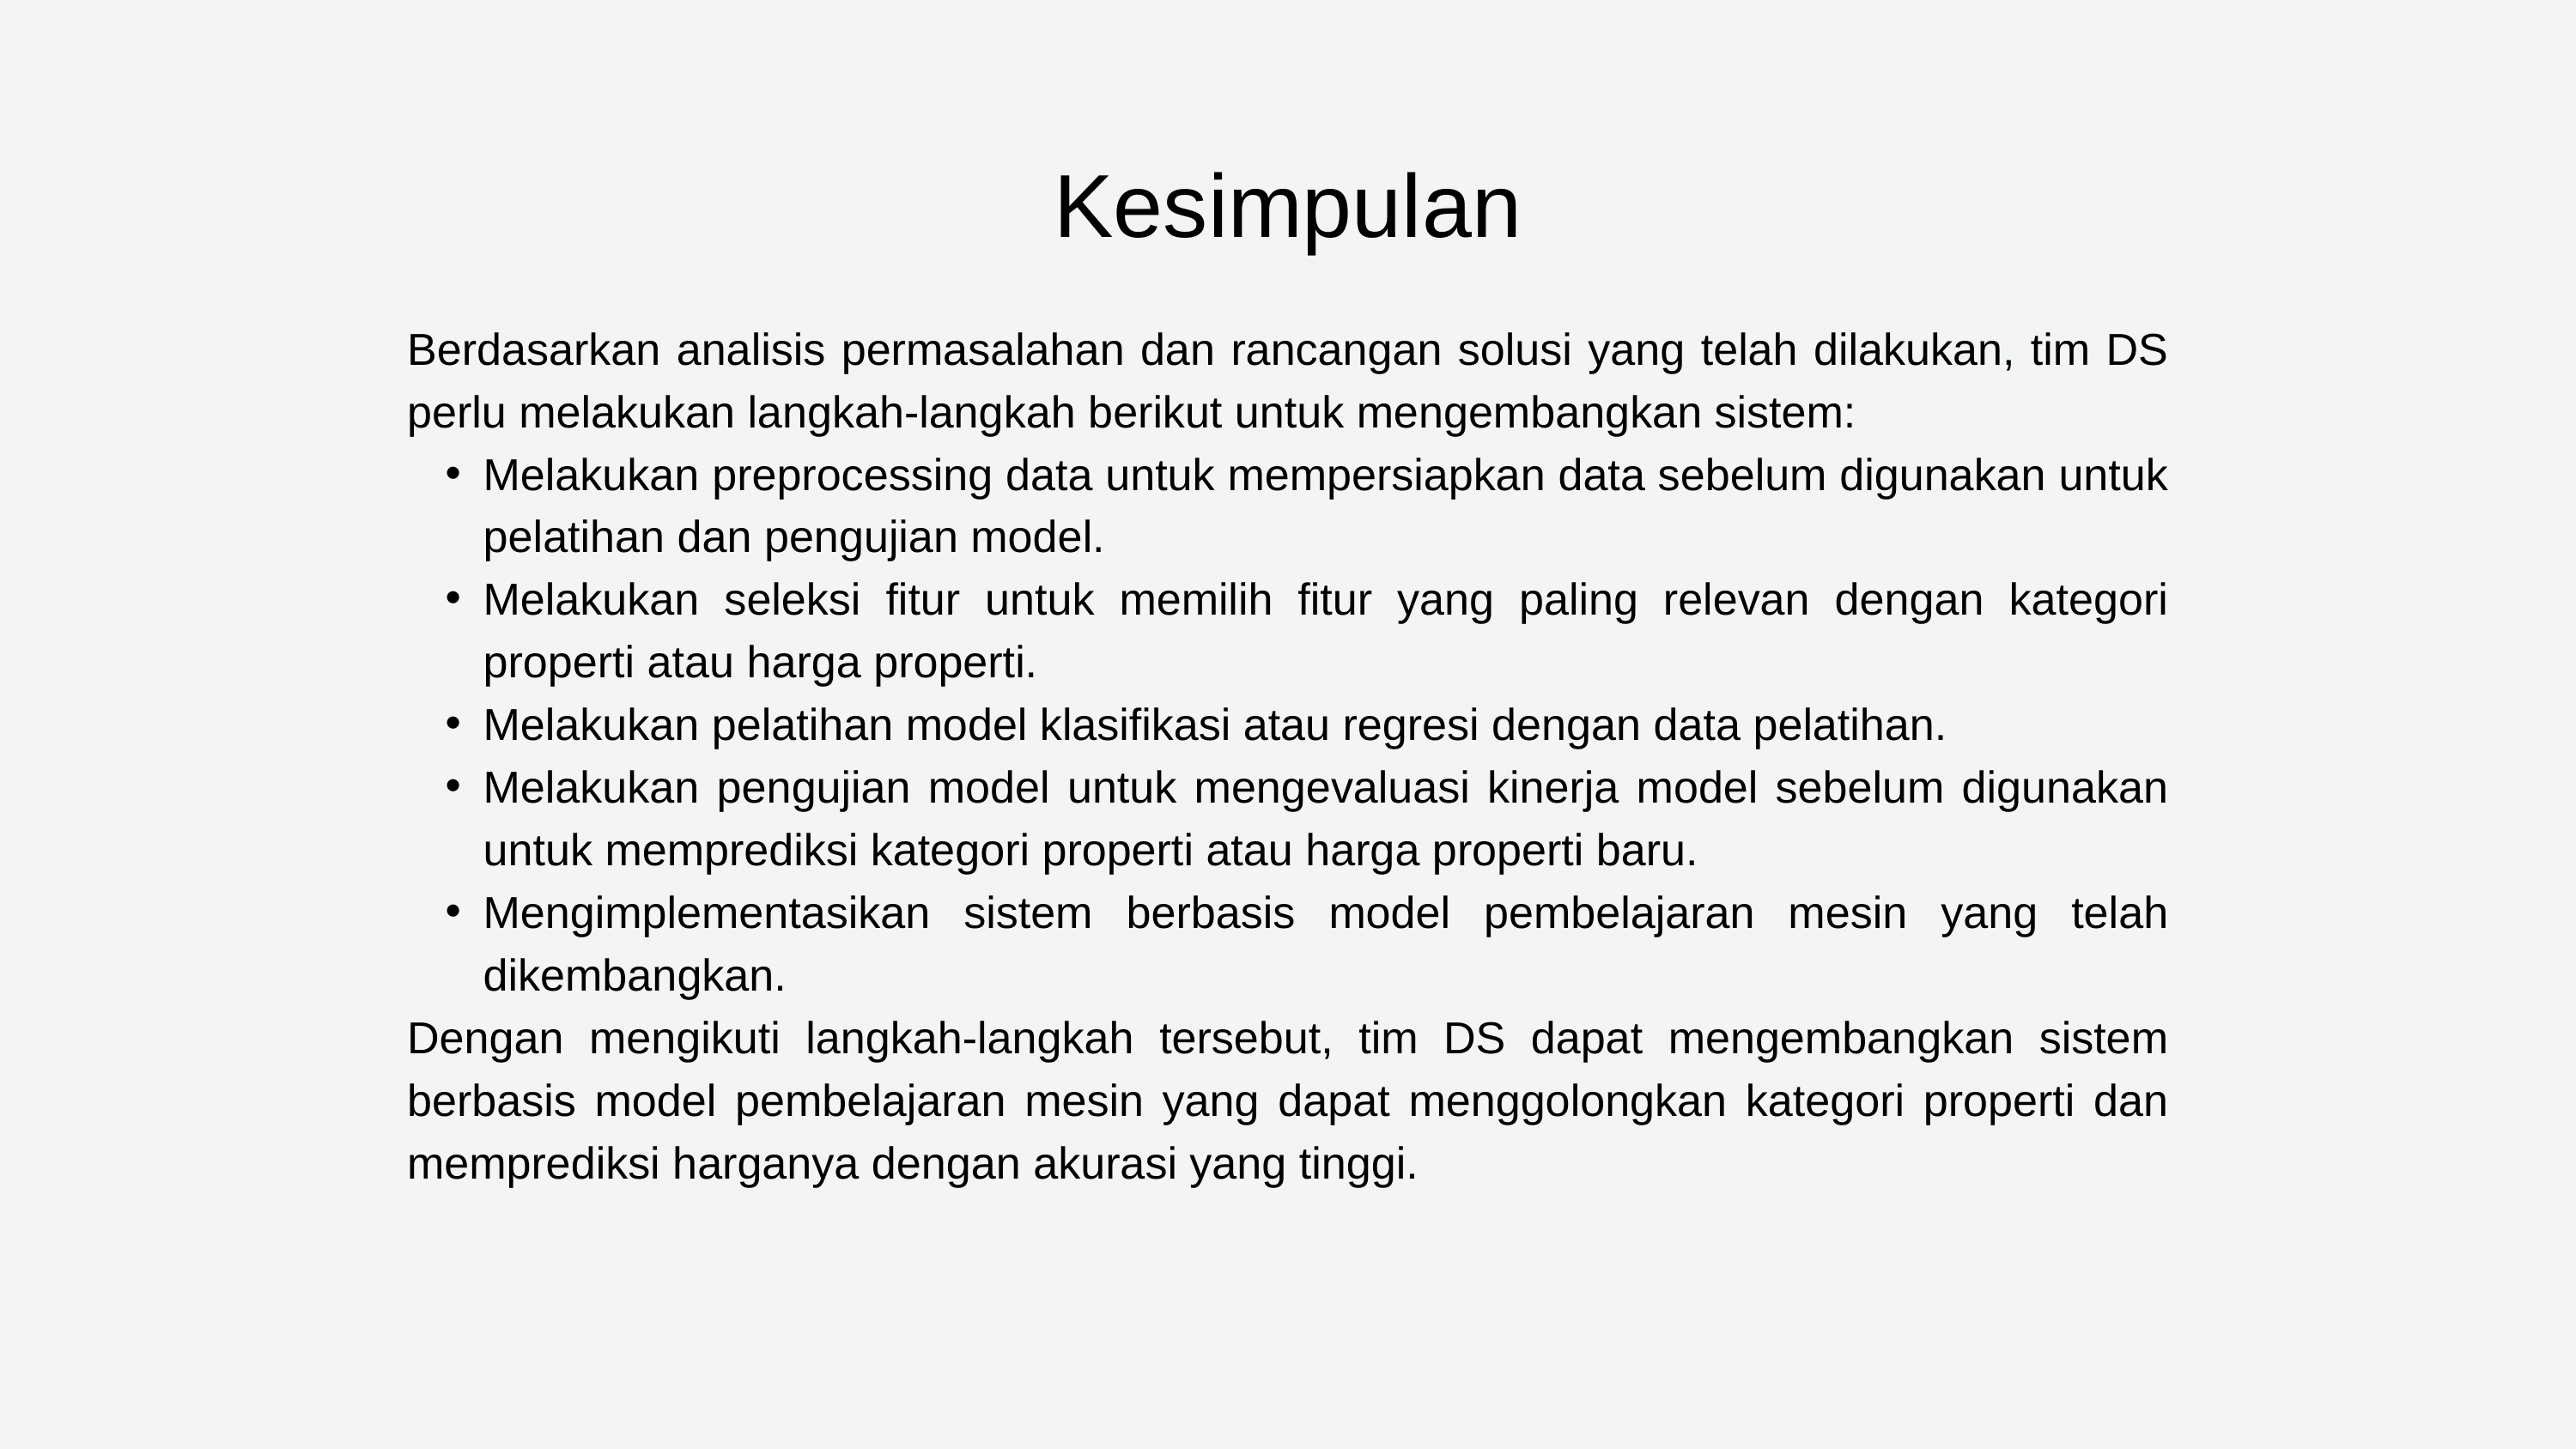

Kesimpulan
Berdasarkan analisis permasalahan dan rancangan solusi yang telah dilakukan, tim DS perlu melakukan langkah-langkah berikut untuk mengembangkan sistem:
Melakukan preprocessing data untuk mempersiapkan data sebelum digunakan untuk pelatihan dan pengujian model.
Melakukan seleksi fitur untuk memilih fitur yang paling relevan dengan kategori properti atau harga properti.
Melakukan pelatihan model klasifikasi atau regresi dengan data pelatihan.
Melakukan pengujian model untuk mengevaluasi kinerja model sebelum digunakan untuk memprediksi kategori properti atau harga properti baru.
Mengimplementasikan sistem berbasis model pembelajaran mesin yang telah dikembangkan.
Dengan mengikuti langkah-langkah tersebut, tim DS dapat mengembangkan sistem berbasis model pembelajaran mesin yang dapat menggolongkan kategori properti dan memprediksi harganya dengan akurasi yang tinggi.